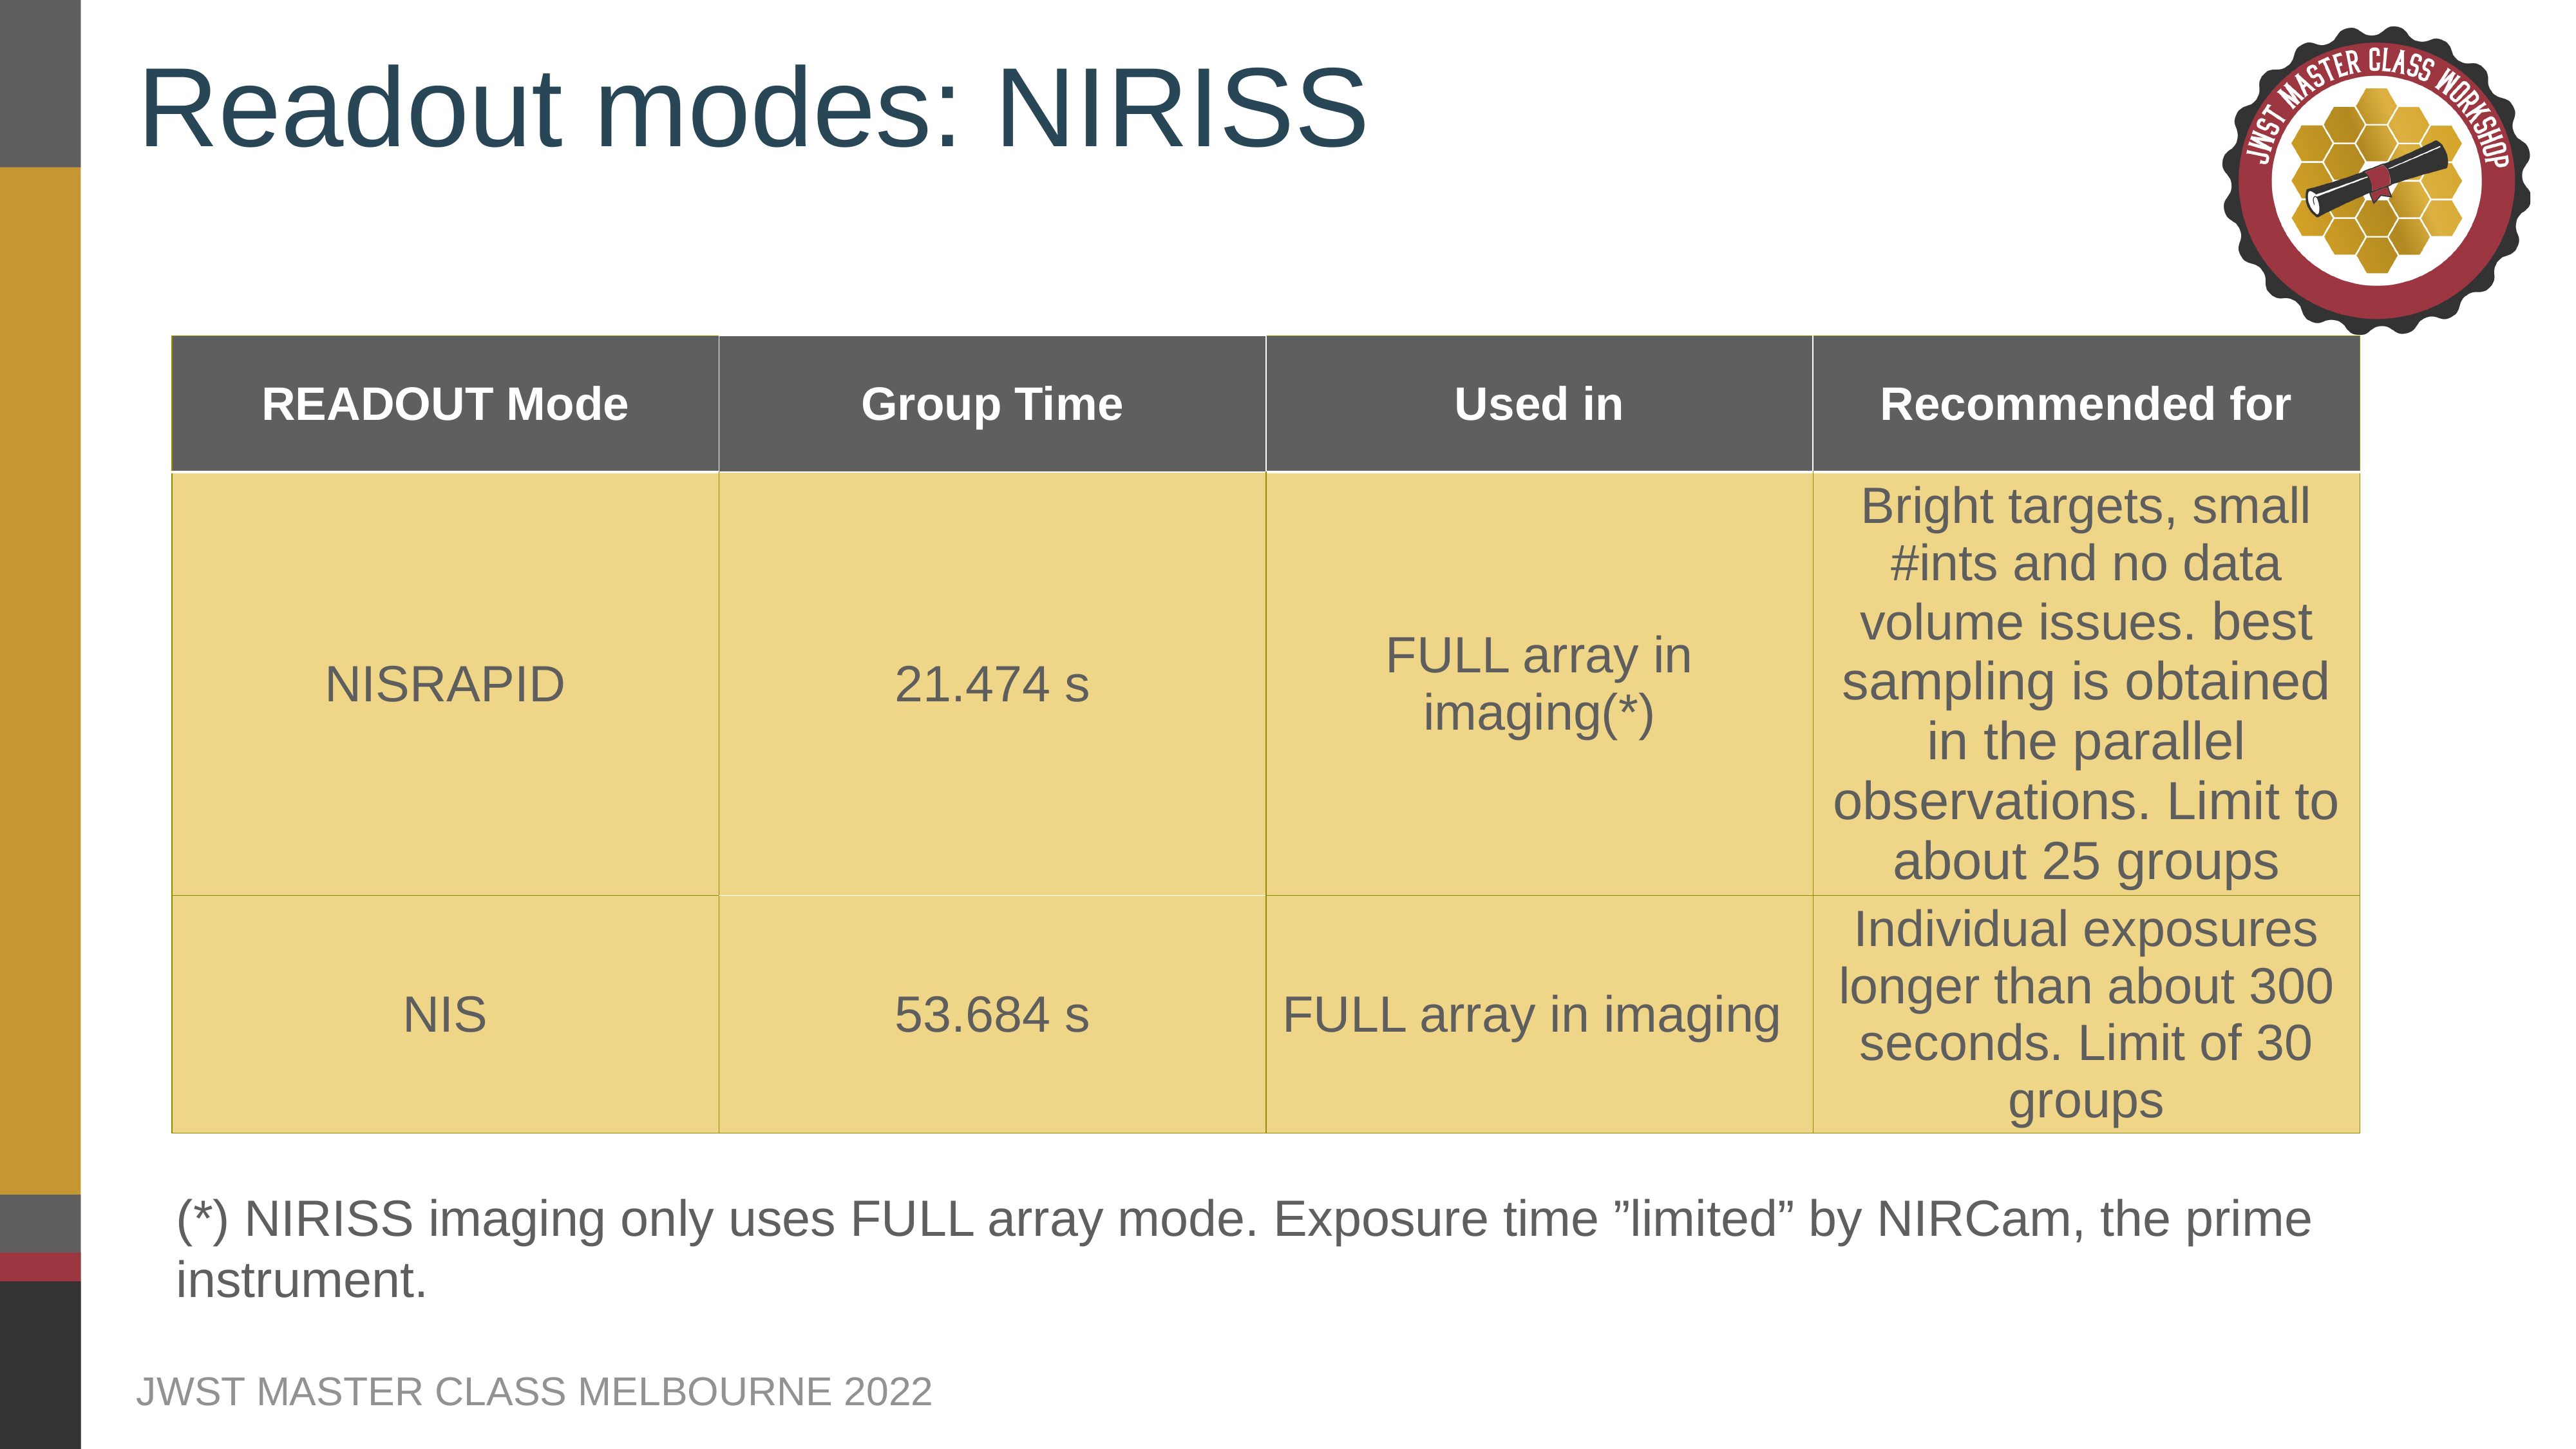

# Readout modes: NIRISS
| READOUT Mode | Group Time | Used in | Recommended for |
| --- | --- | --- | --- |
| NISRAPID | 21.474 s | FULL array in imaging(\*) | Bright targets, small #ints and no data volume issues. best sampling is obtained in the parallel observations. Limit to about 25 groups |
| NIS | 53.684 s | FULL array in imaging | Individual exposures longer than about 300 seconds. Limit of 30 groups |
(*) NIRISS imaging only uses FULL array mode. Exposure time ”limited” by NIRCam, the prime instrument.